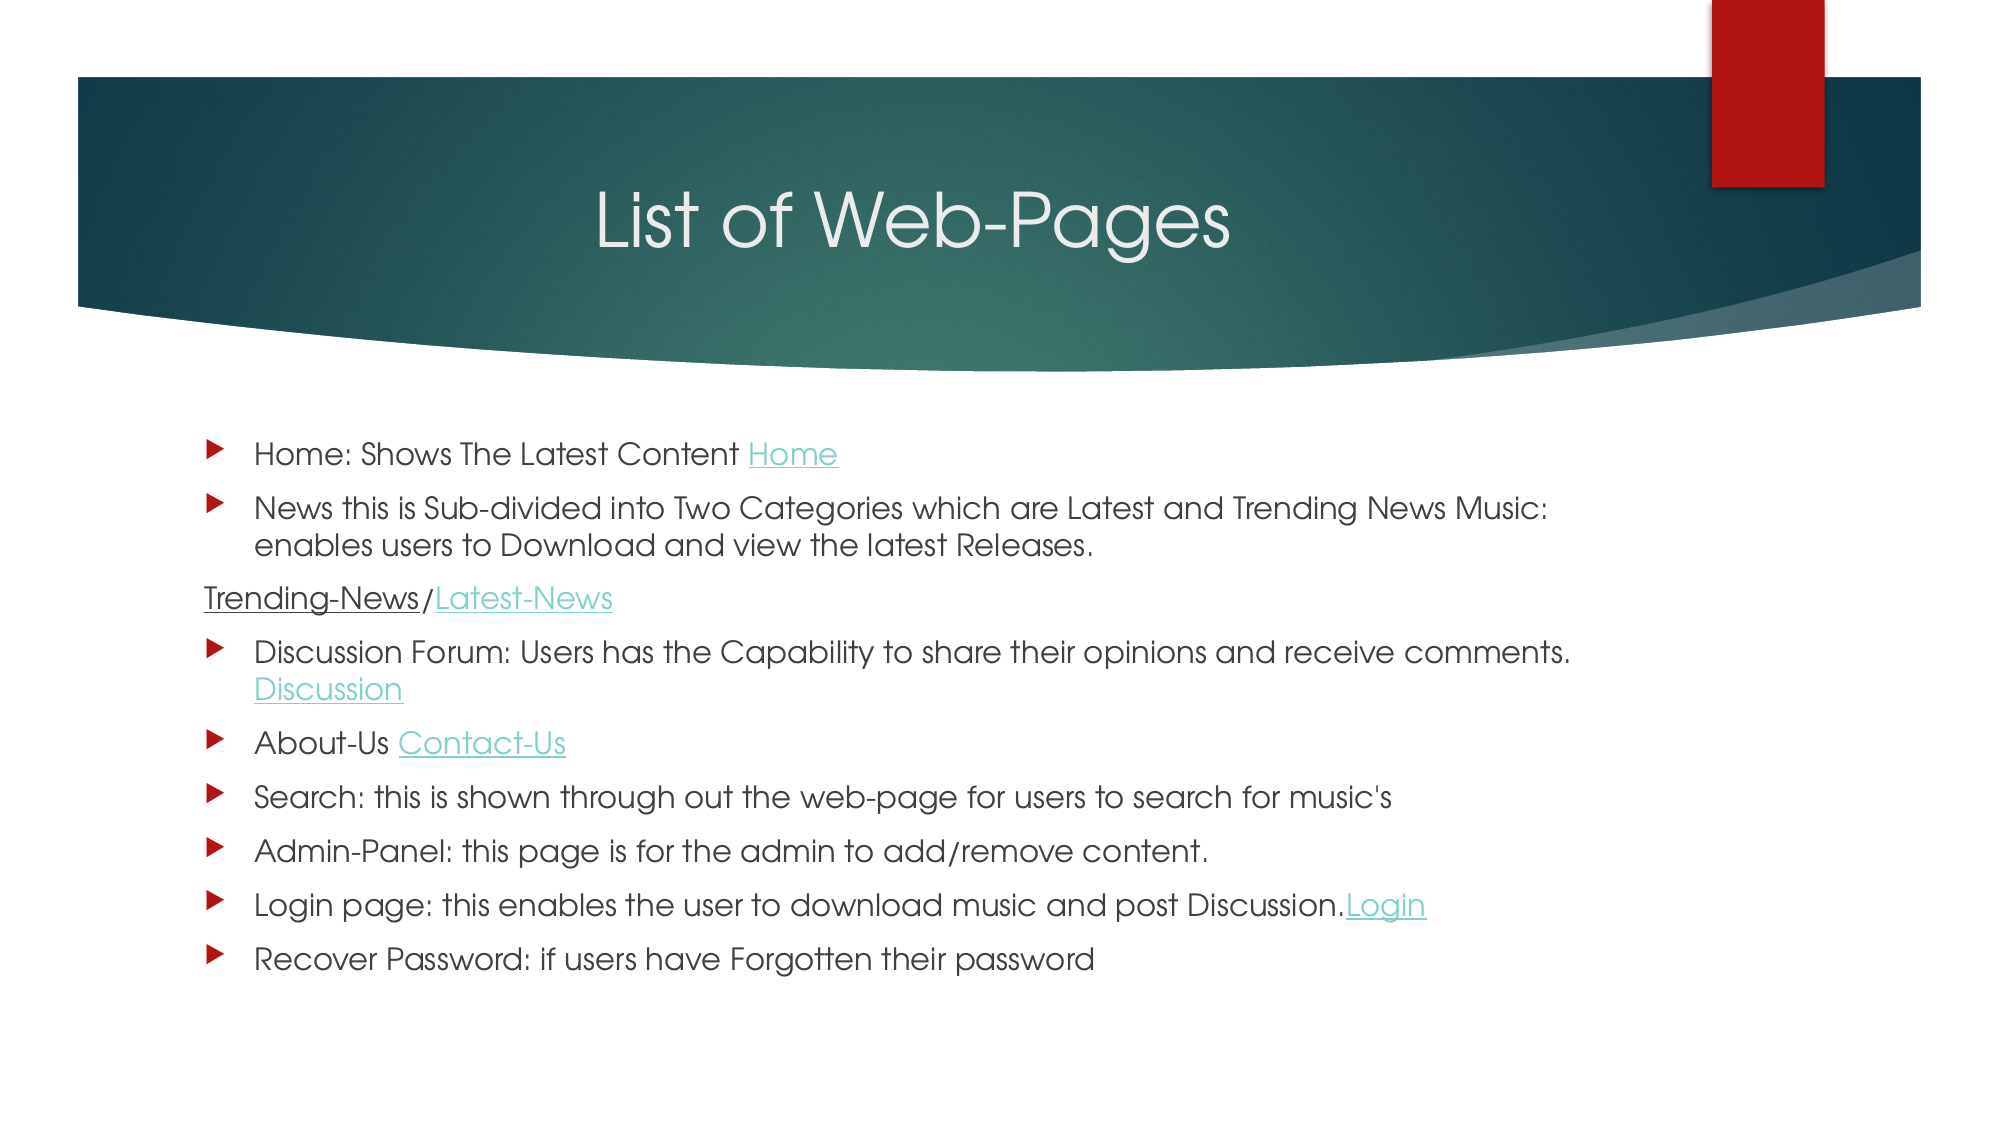

# List of Web-Pages
Home: Shows The Latest Content Home
News this is Sub-divided into Two Categories which are Latest and Trending News Music: enables users to Download and view the latest Releases.
Trending-News/Latest-News
Discussion Forum: Users has the Capability to share their opinions and receive comments. Discussion
About-Us Contact-Us
Search: this is shown through out the web-page for users to search for music's
Admin-Panel: this page is for the admin to add/remove content.
Login page: this enables the user to download music and post Discussion.Login
Recover Password: if users have Forgotten their password